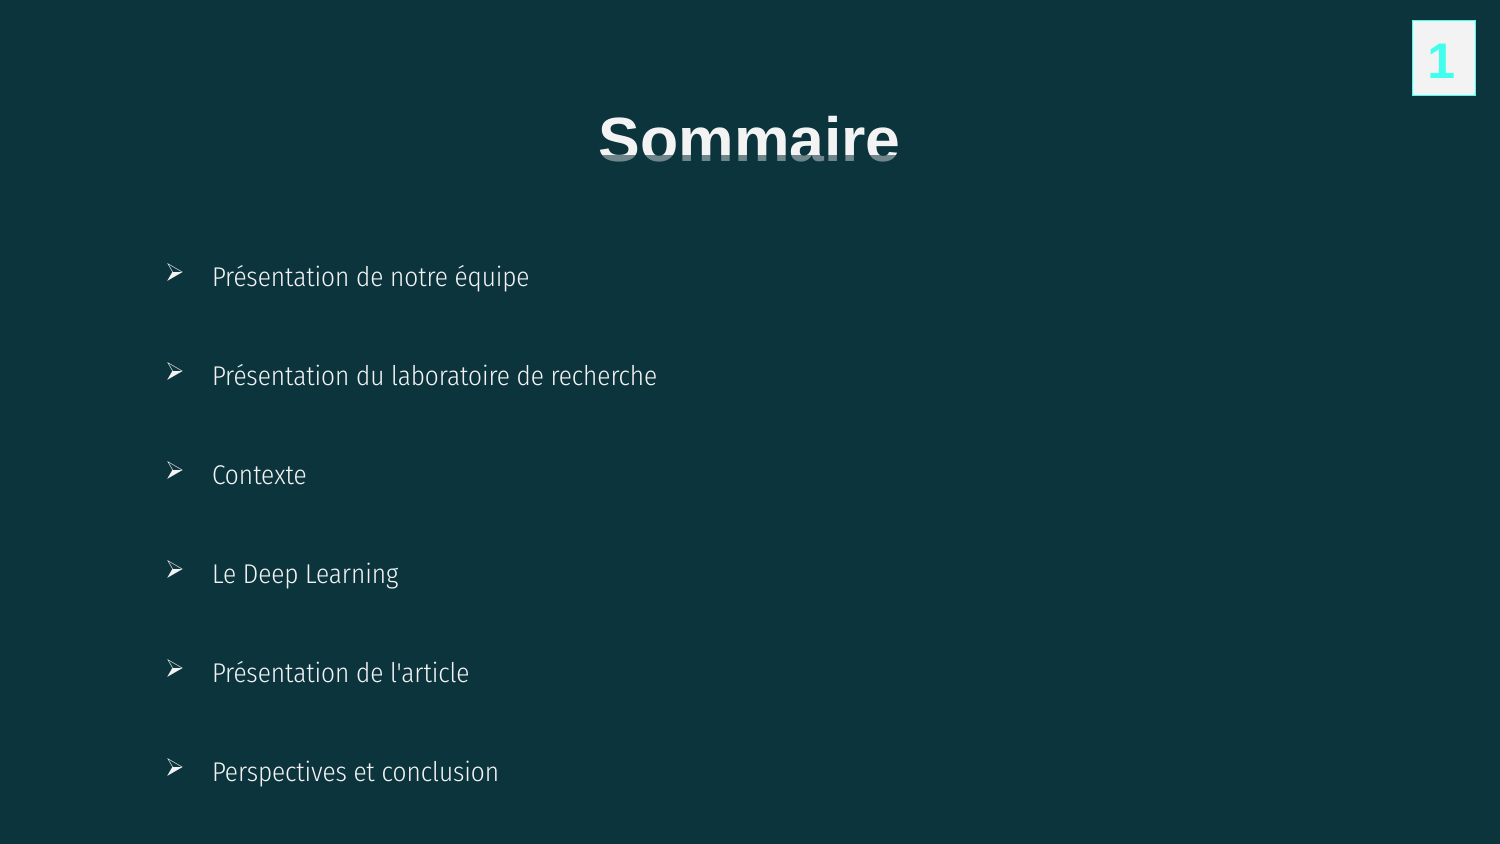

1
# Sommaire

Présentation de notre équipe
Présentation du laboratoire de recherche
Contexte
Le Deep Learning
Présentation de l'article
Perspectives et conclusion